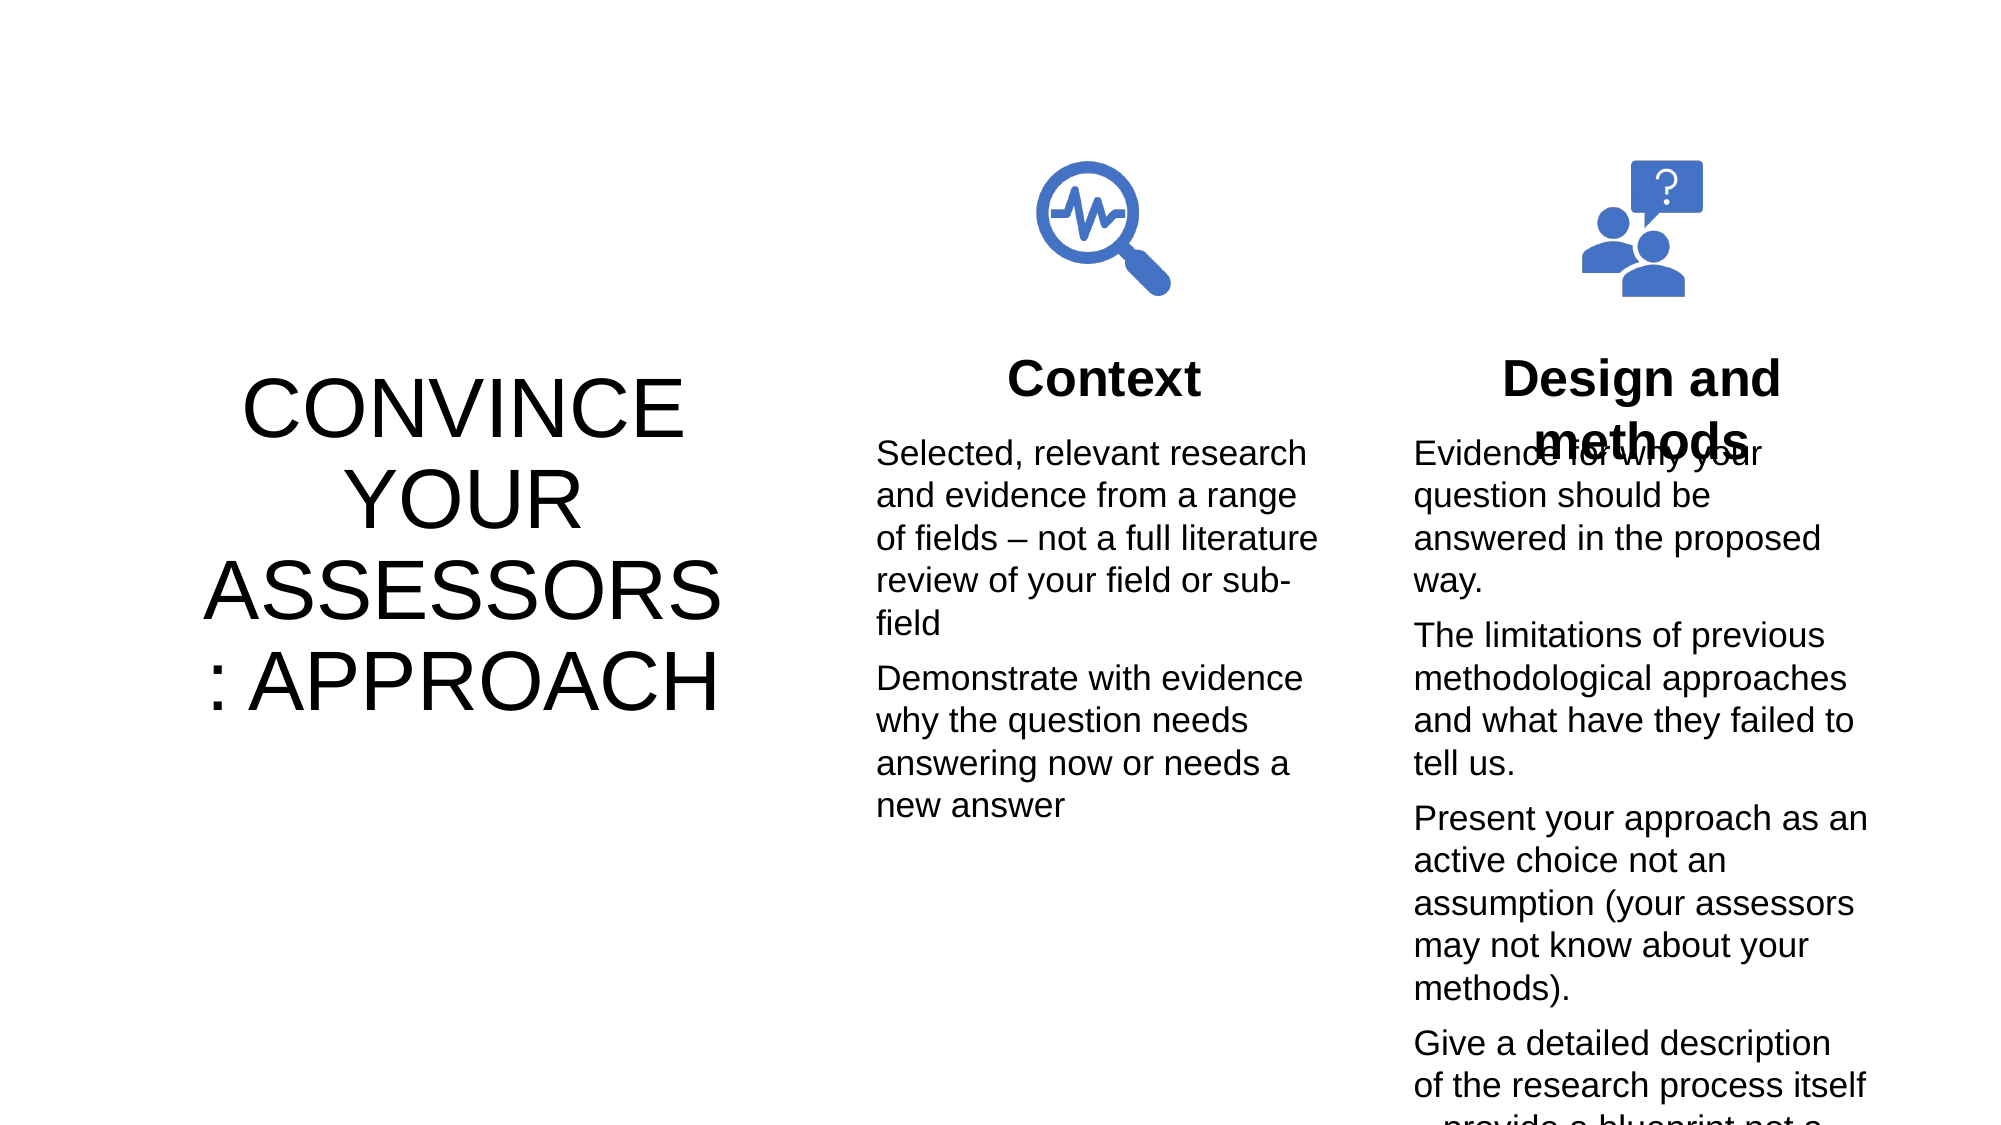

Context
Selected, relevant research and evidence from a range of fields – not a full literature review of your field or sub-field
Demonstrate with evidence why the question needs answering now or needs a new answer
Design and methods
Evidence for why your question should be answered in the proposed way.
The limitations of previous methodological approaches and what have they failed to tell us.
Present your approach as an active choice not an assumption (your assessors may not know about your methods).
Give a detailed description of the research process itself – provide a blueprint not a sketch
# CONVINCE YOUR ASSESSORS: APPROACH